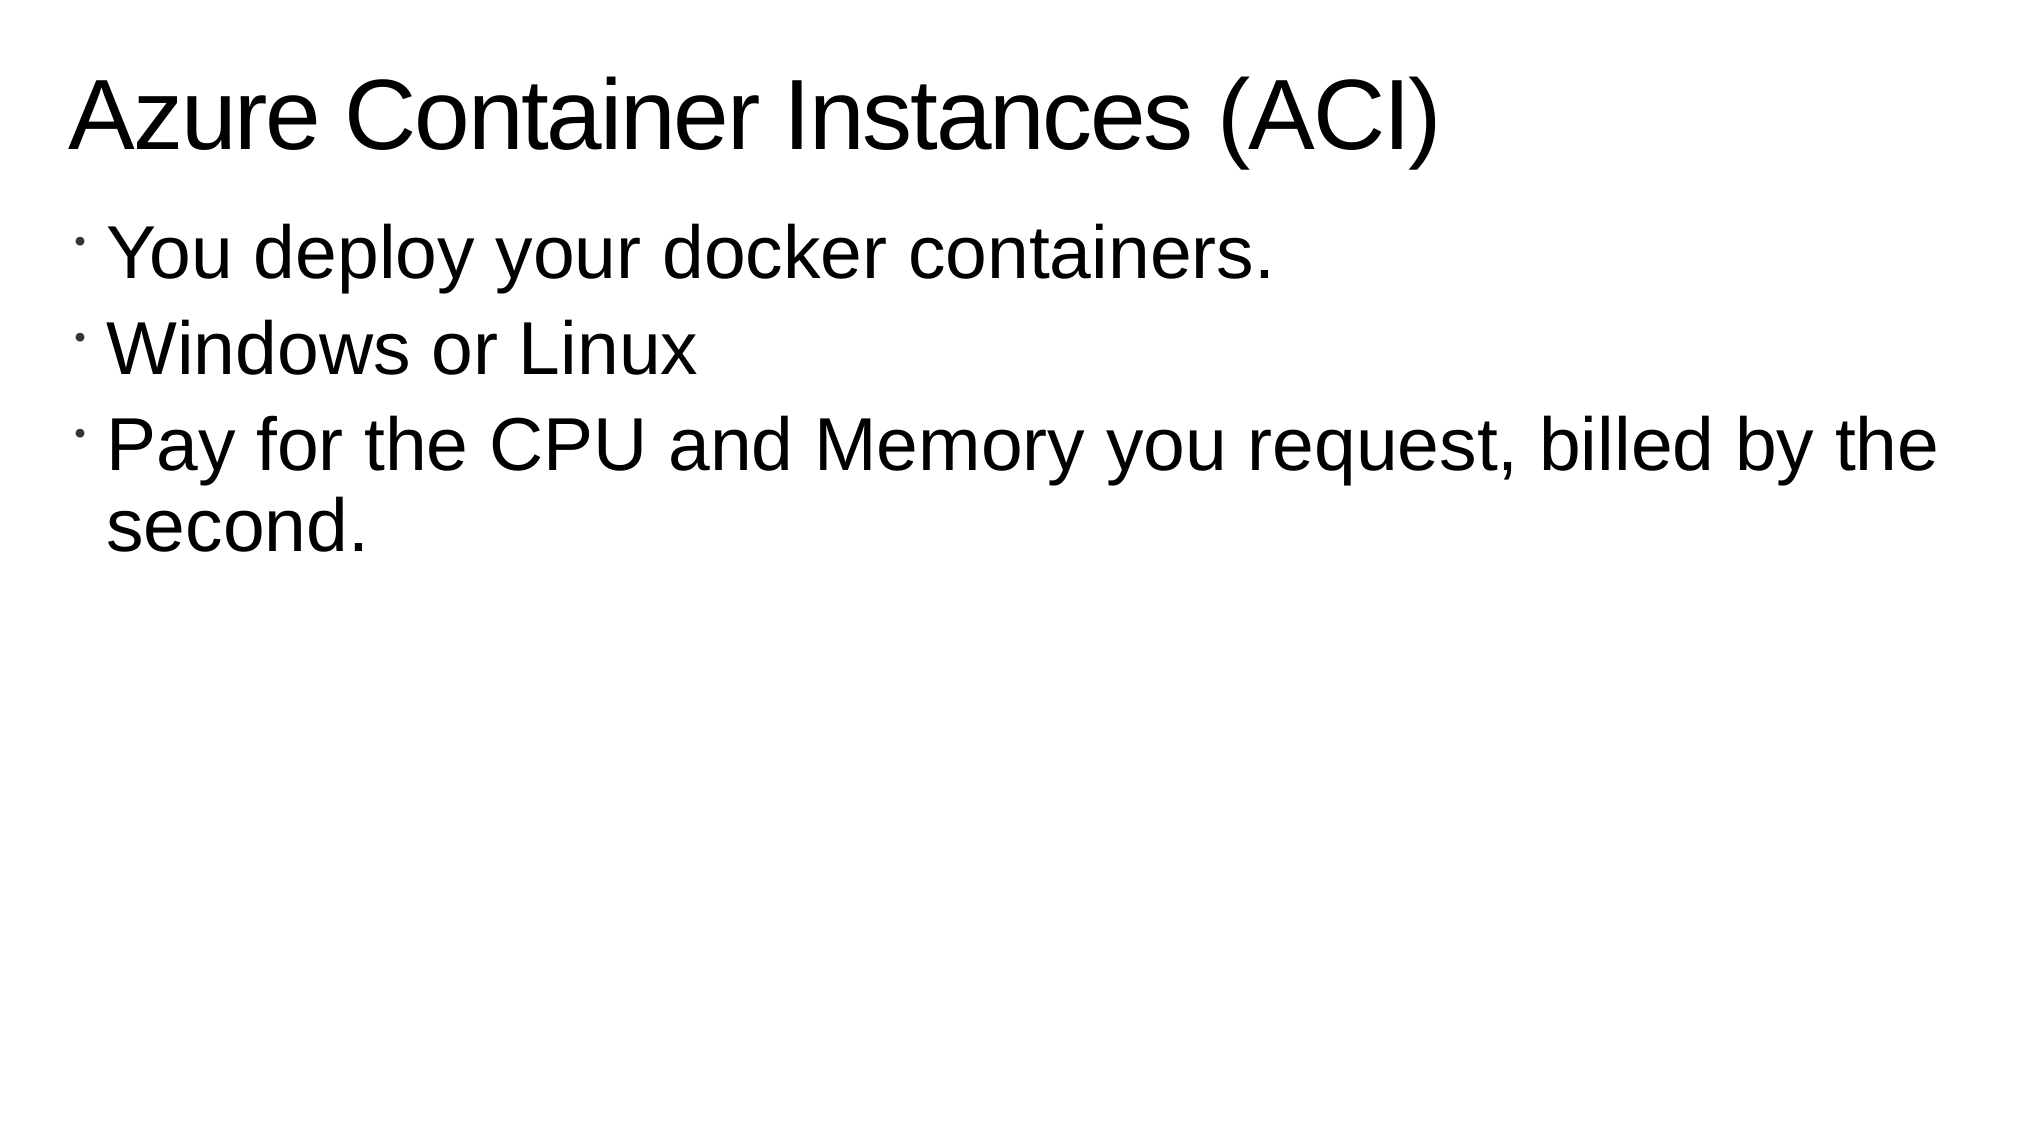

# Azure Container Instances (ACI)
You deploy your docker containers.
Windows or Linux
Pay for the CPU and Memory you request, billed by the second.